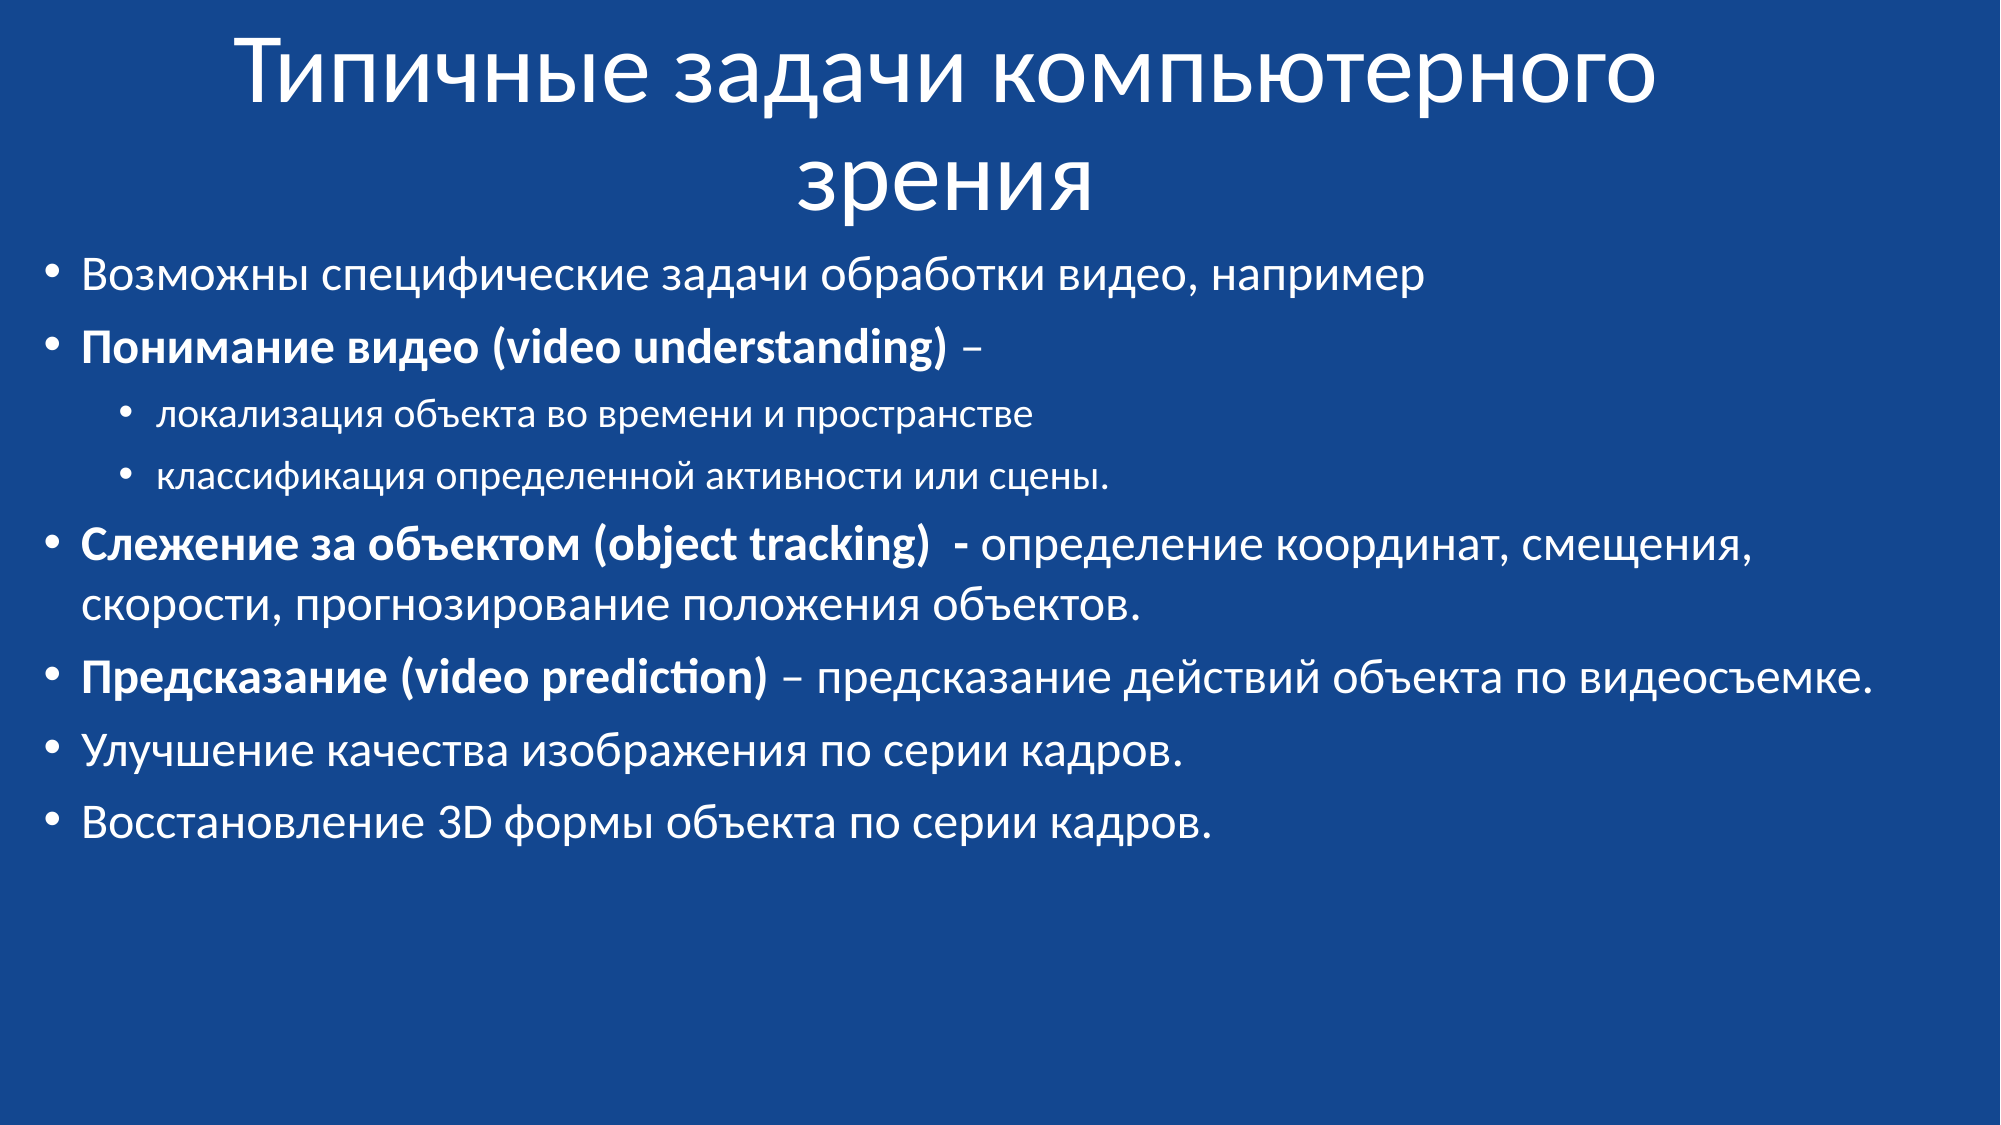

# Типичные задачи компьютерного зрения
Возможны специфические задачи обработки видео, например
Понимание видео (video understanding) –
локализация объекта во времени и пространстве
классификация определенной активности или сцены.
Слежение за объектом (object tracking)  - определение координат, смещения, скорости, прогнозирование положения объектов.
Предсказание (video prediction) – предсказание действий объекта по видеосъемке.
Улучшение качества изображения по серии кадров.
Восстановление 3D формы объекта по серии кадров.